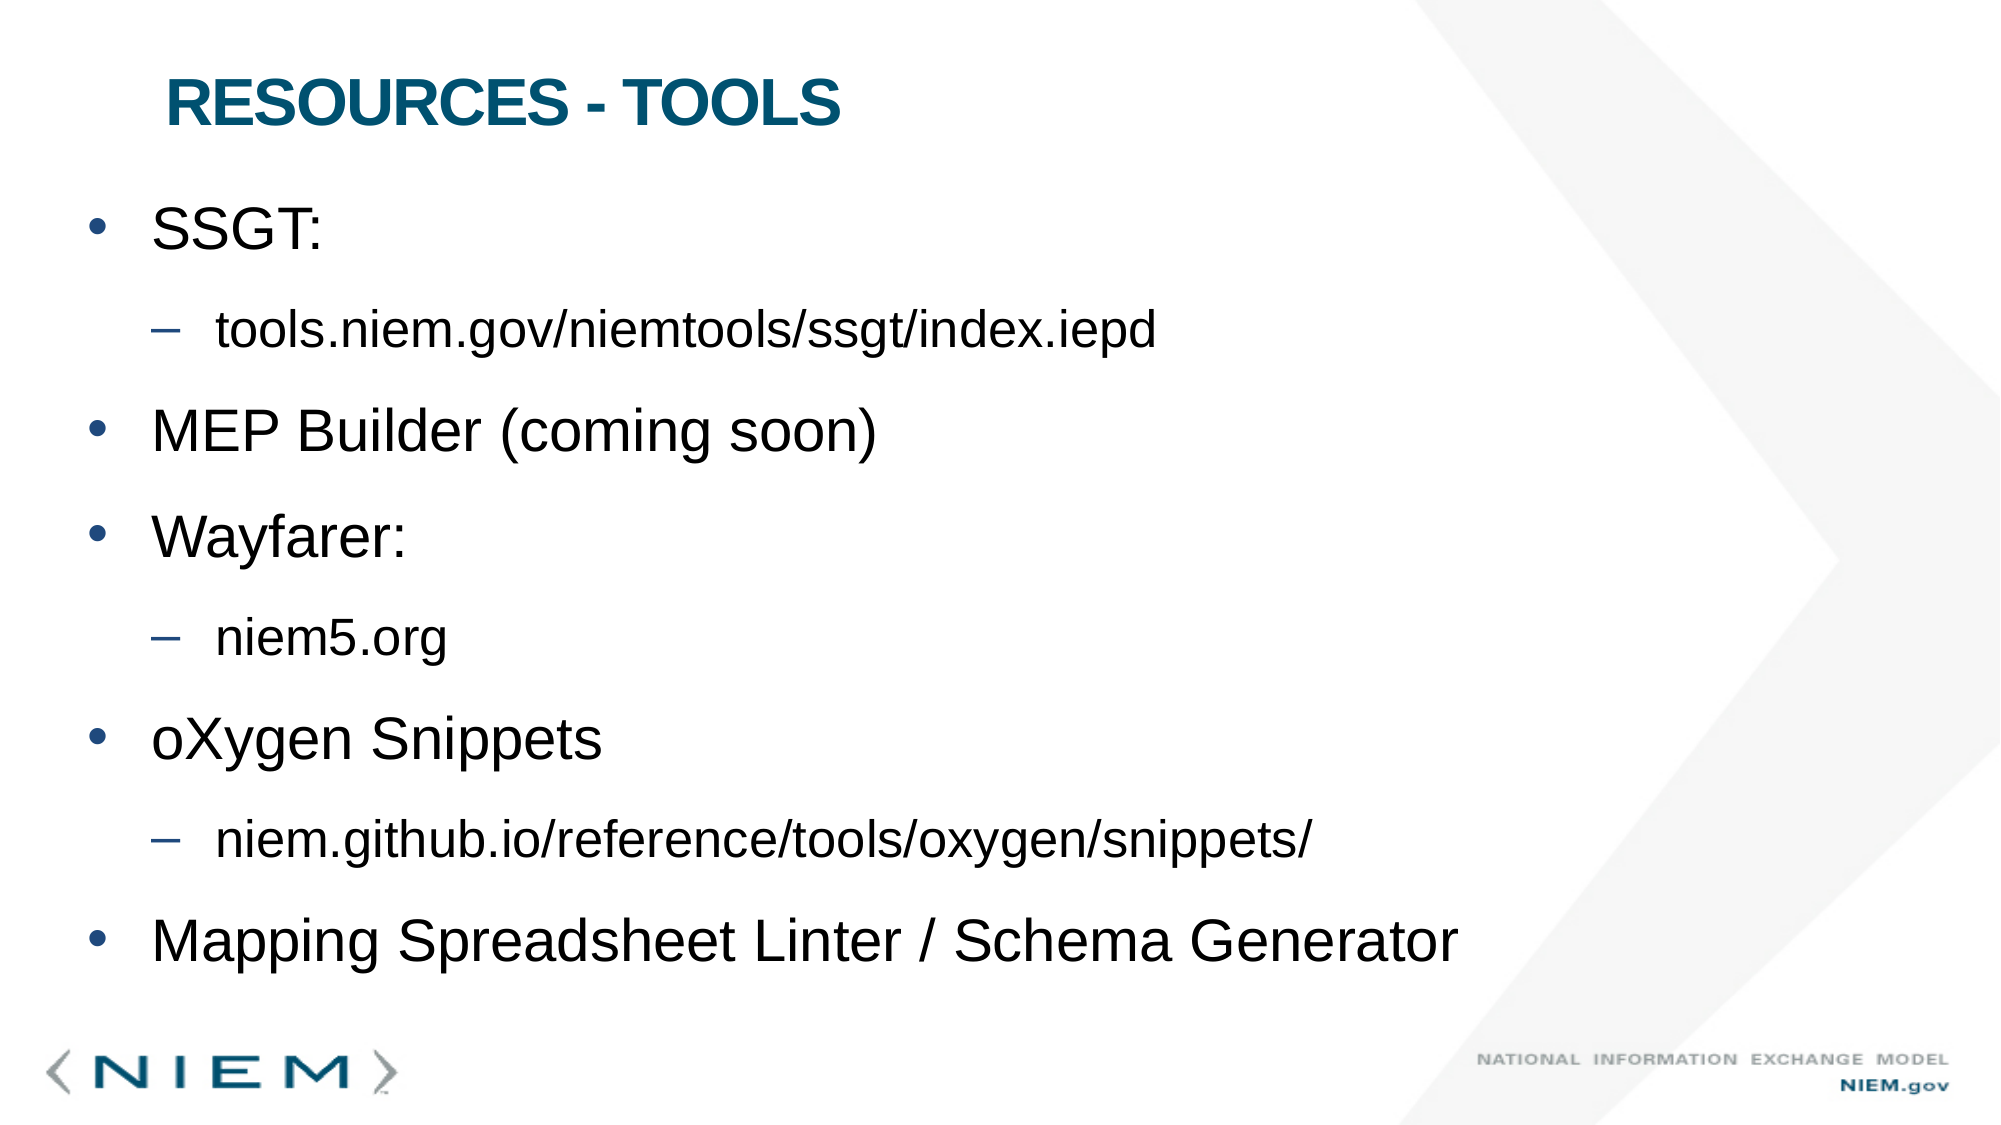

# Resources - Tools
SSGT:
tools.niem.gov/niemtools/ssgt/index.iepd
MEP Builder (coming soon)
Wayfarer:
niem5.org
oXygen Snippets
niem.github.io/reference/tools/oxygen/snippets/
Mapping Spreadsheet Linter / Schema Generator